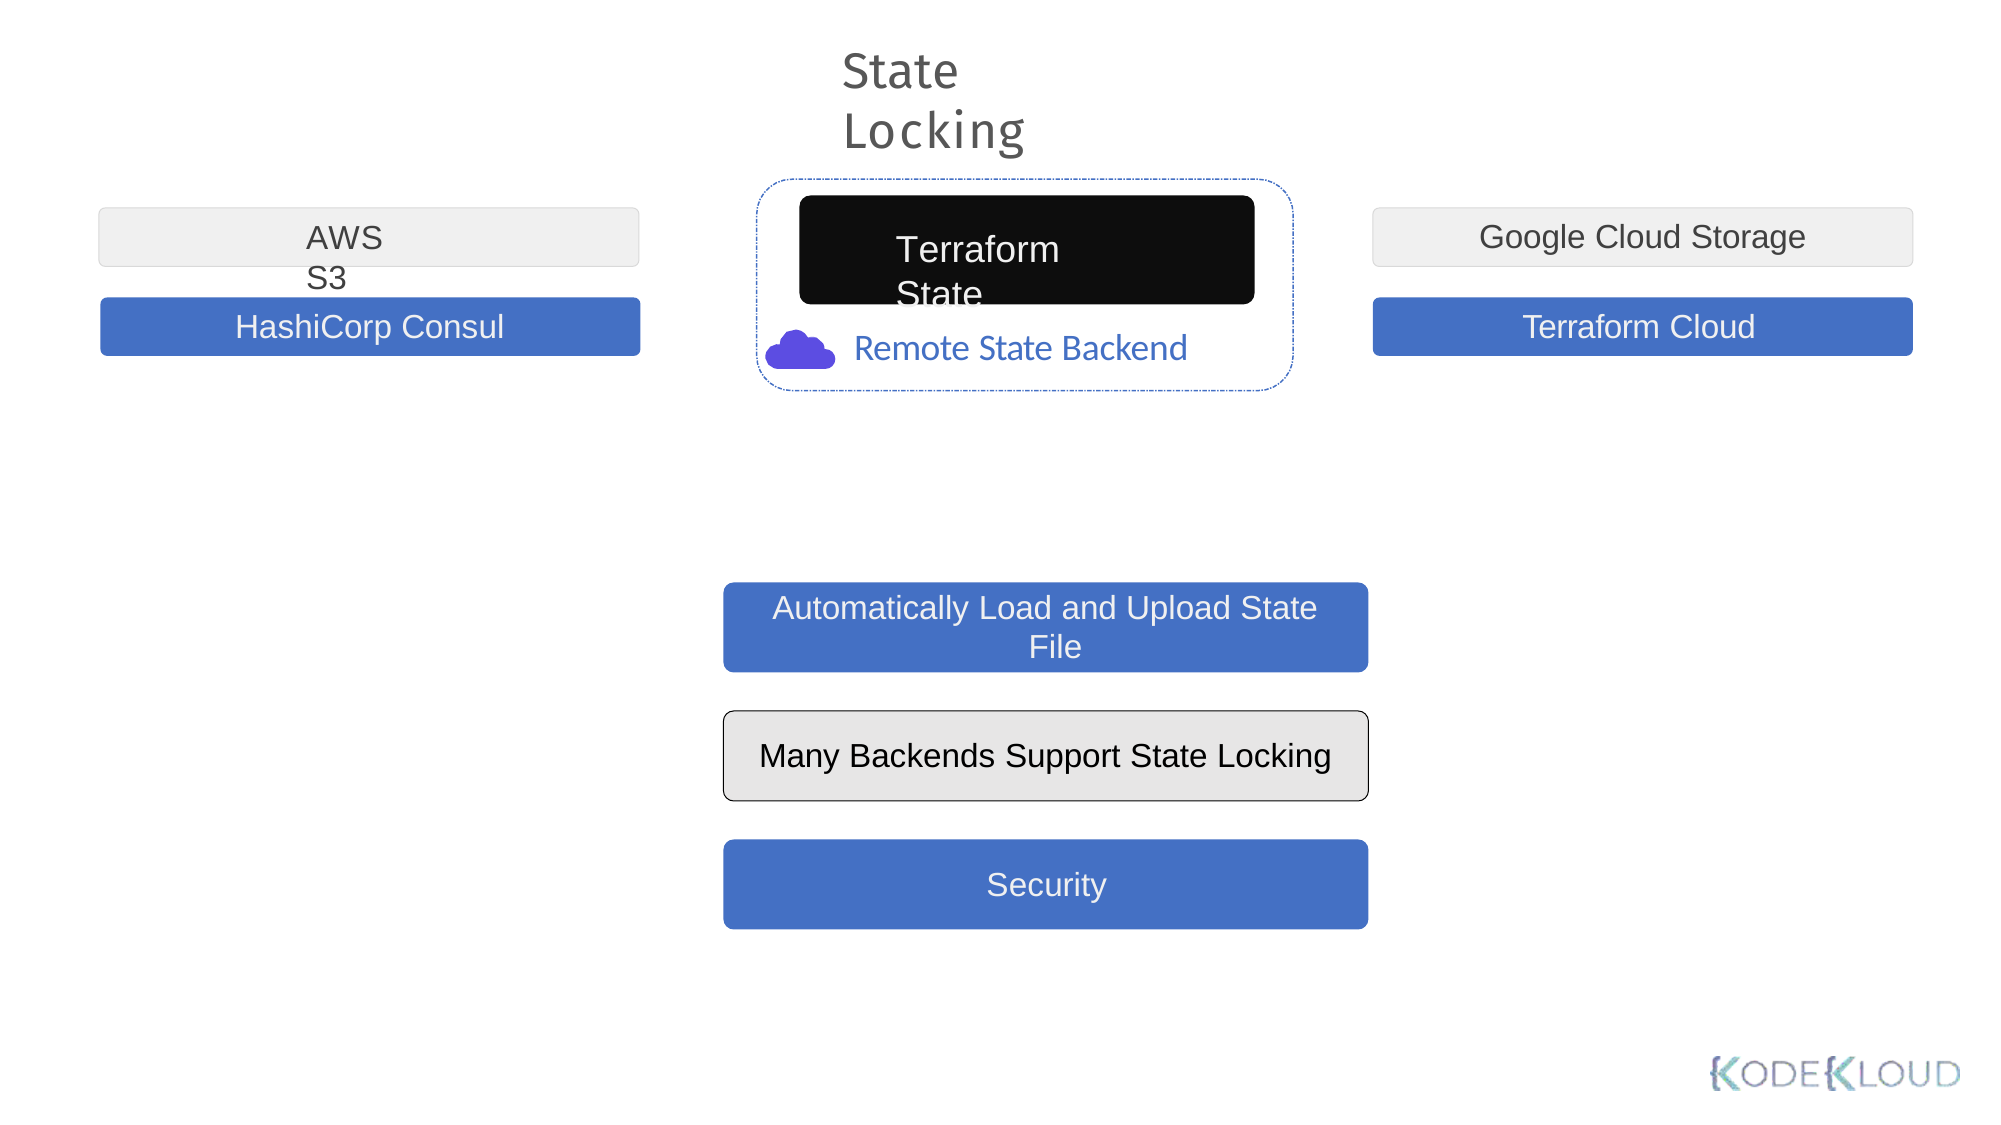

# State Locking

Google Cloud Storage
AWS S3
Terraform State

HashiCorp Consul
Terraform Cloud
Remote State Backend

Automatically Load and Upload State  File

Many Backends Support State Locking

Security